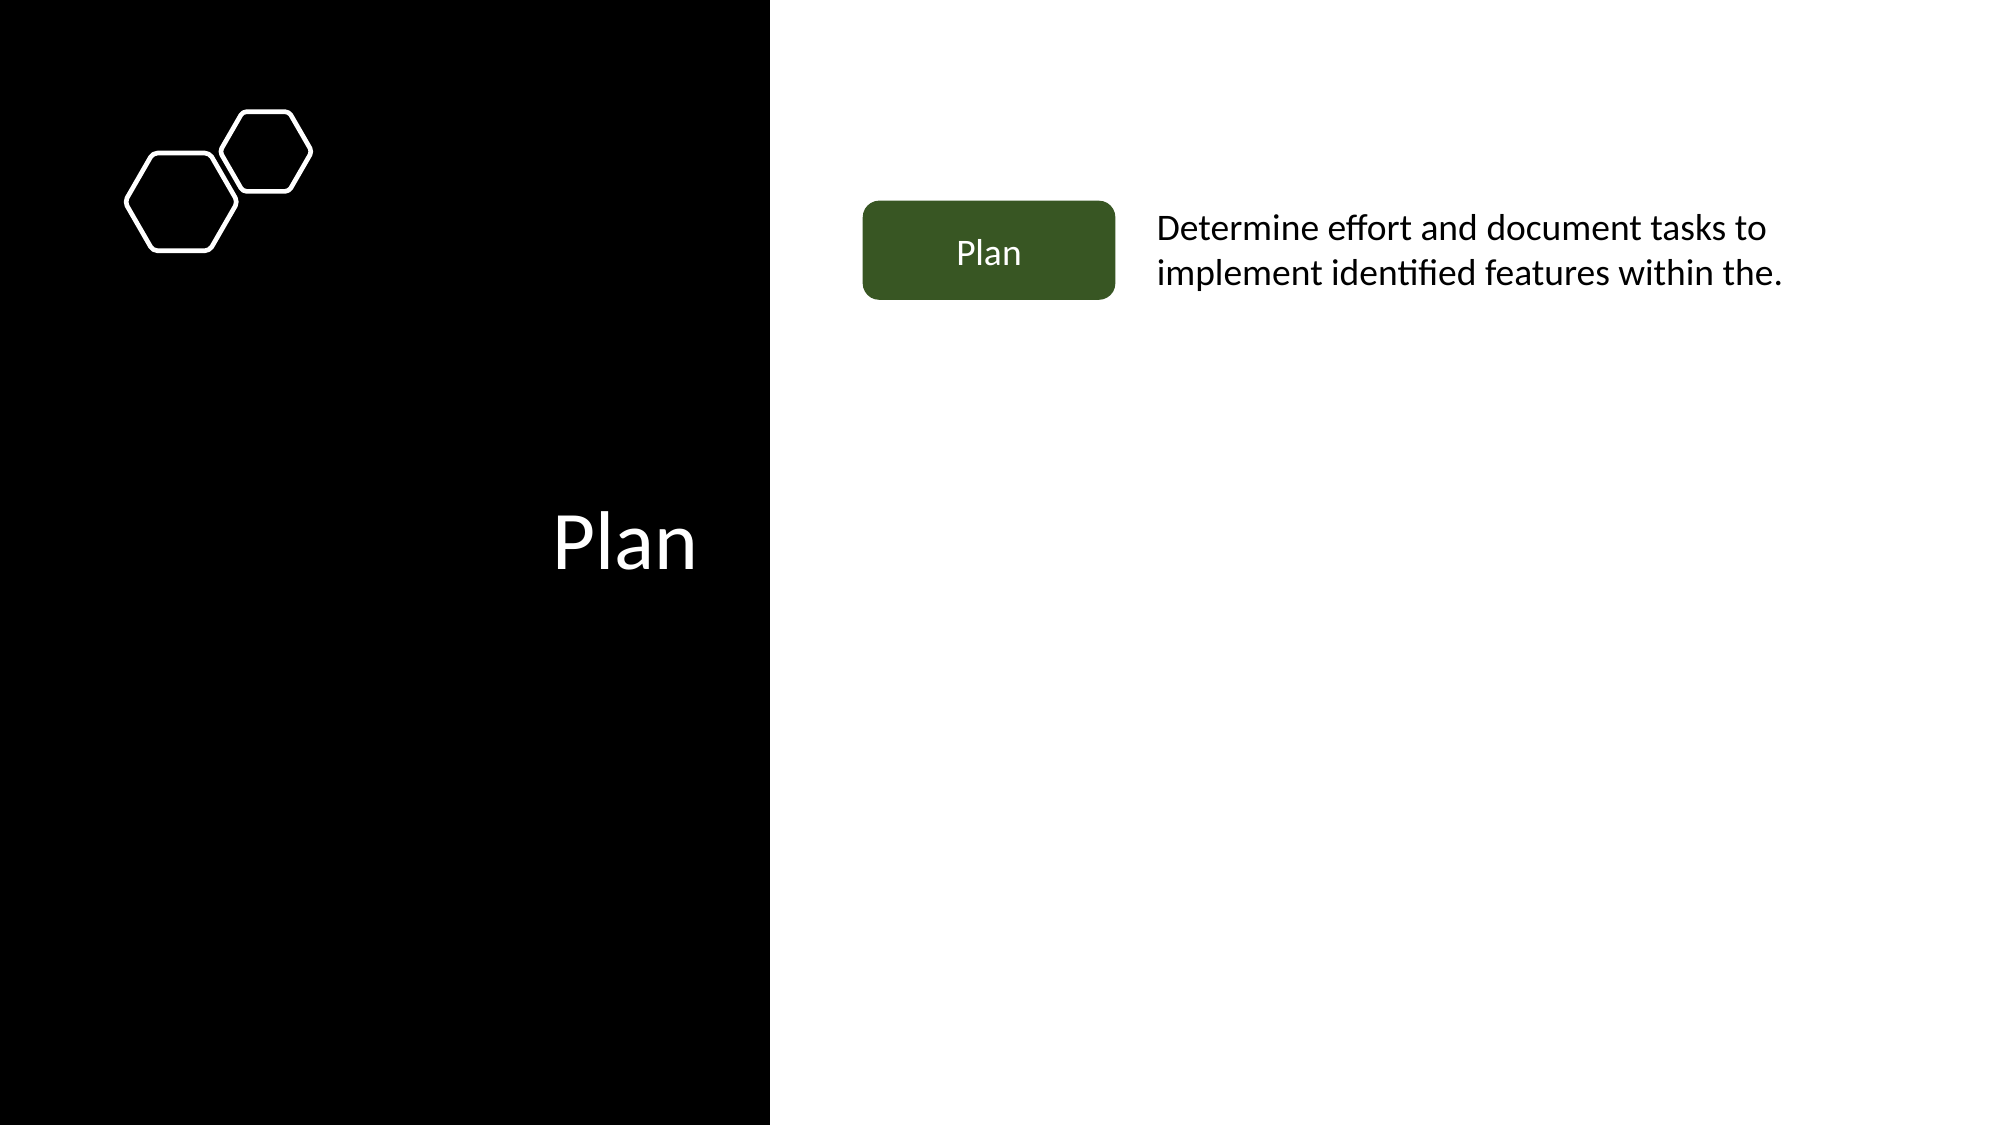

# Plan
Determine effort and document tasks to implement identified features within the.
Plan